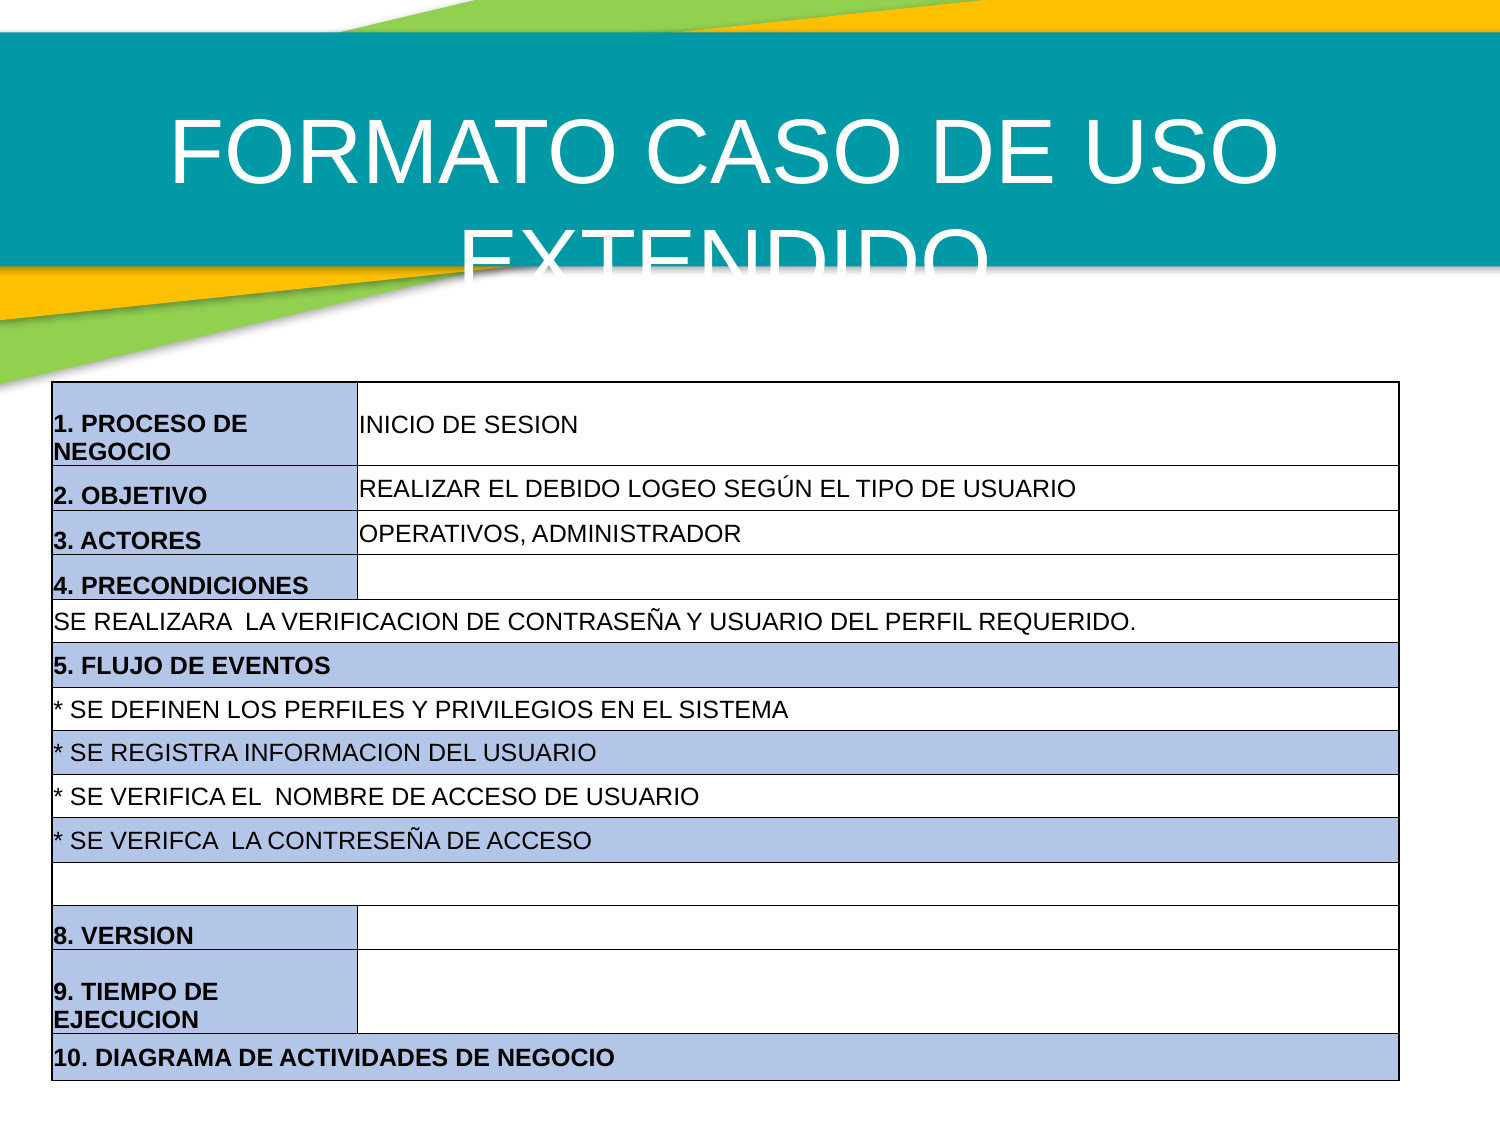

FORMATO CASO DE USO EXTENDIDO
| 1. PROCESO DE NEGOCIO | INICIO DE SESION |
| --- | --- |
| 2. OBJETIVO | REALIZAR EL DEBIDO LOGEO SEGÚN EL TIPO DE USUARIO |
| 3. ACTORES | OPERATIVOS, ADMINISTRADOR |
| 4. PRECONDICIONES |  |
| SE REALIZARA LA VERIFICACION DE CONTRASEÑA Y USUARIO DEL PERFIL REQUERIDO. |  |
| 5. FLUJO DE EVENTOS |  |
| \* SE DEFINEN LOS PERFILES Y PRIVILEGIOS EN EL SISTEMA |  |
| \* SE REGISTRA INFORMACION DEL USUARIO |  |
| \* SE VERIFICA EL NOMBRE DE ACCESO DE USUARIO |  |
| \* SE VERIFCA LA CONTRESEÑA DE ACCESO |  |
|  |  |
| 8. VERSION |  |
| 9. TIEMPO DE EJECUCION |  |
| 10. DIAGRAMA DE ACTIVIDADES DE NEGOCIO |  |